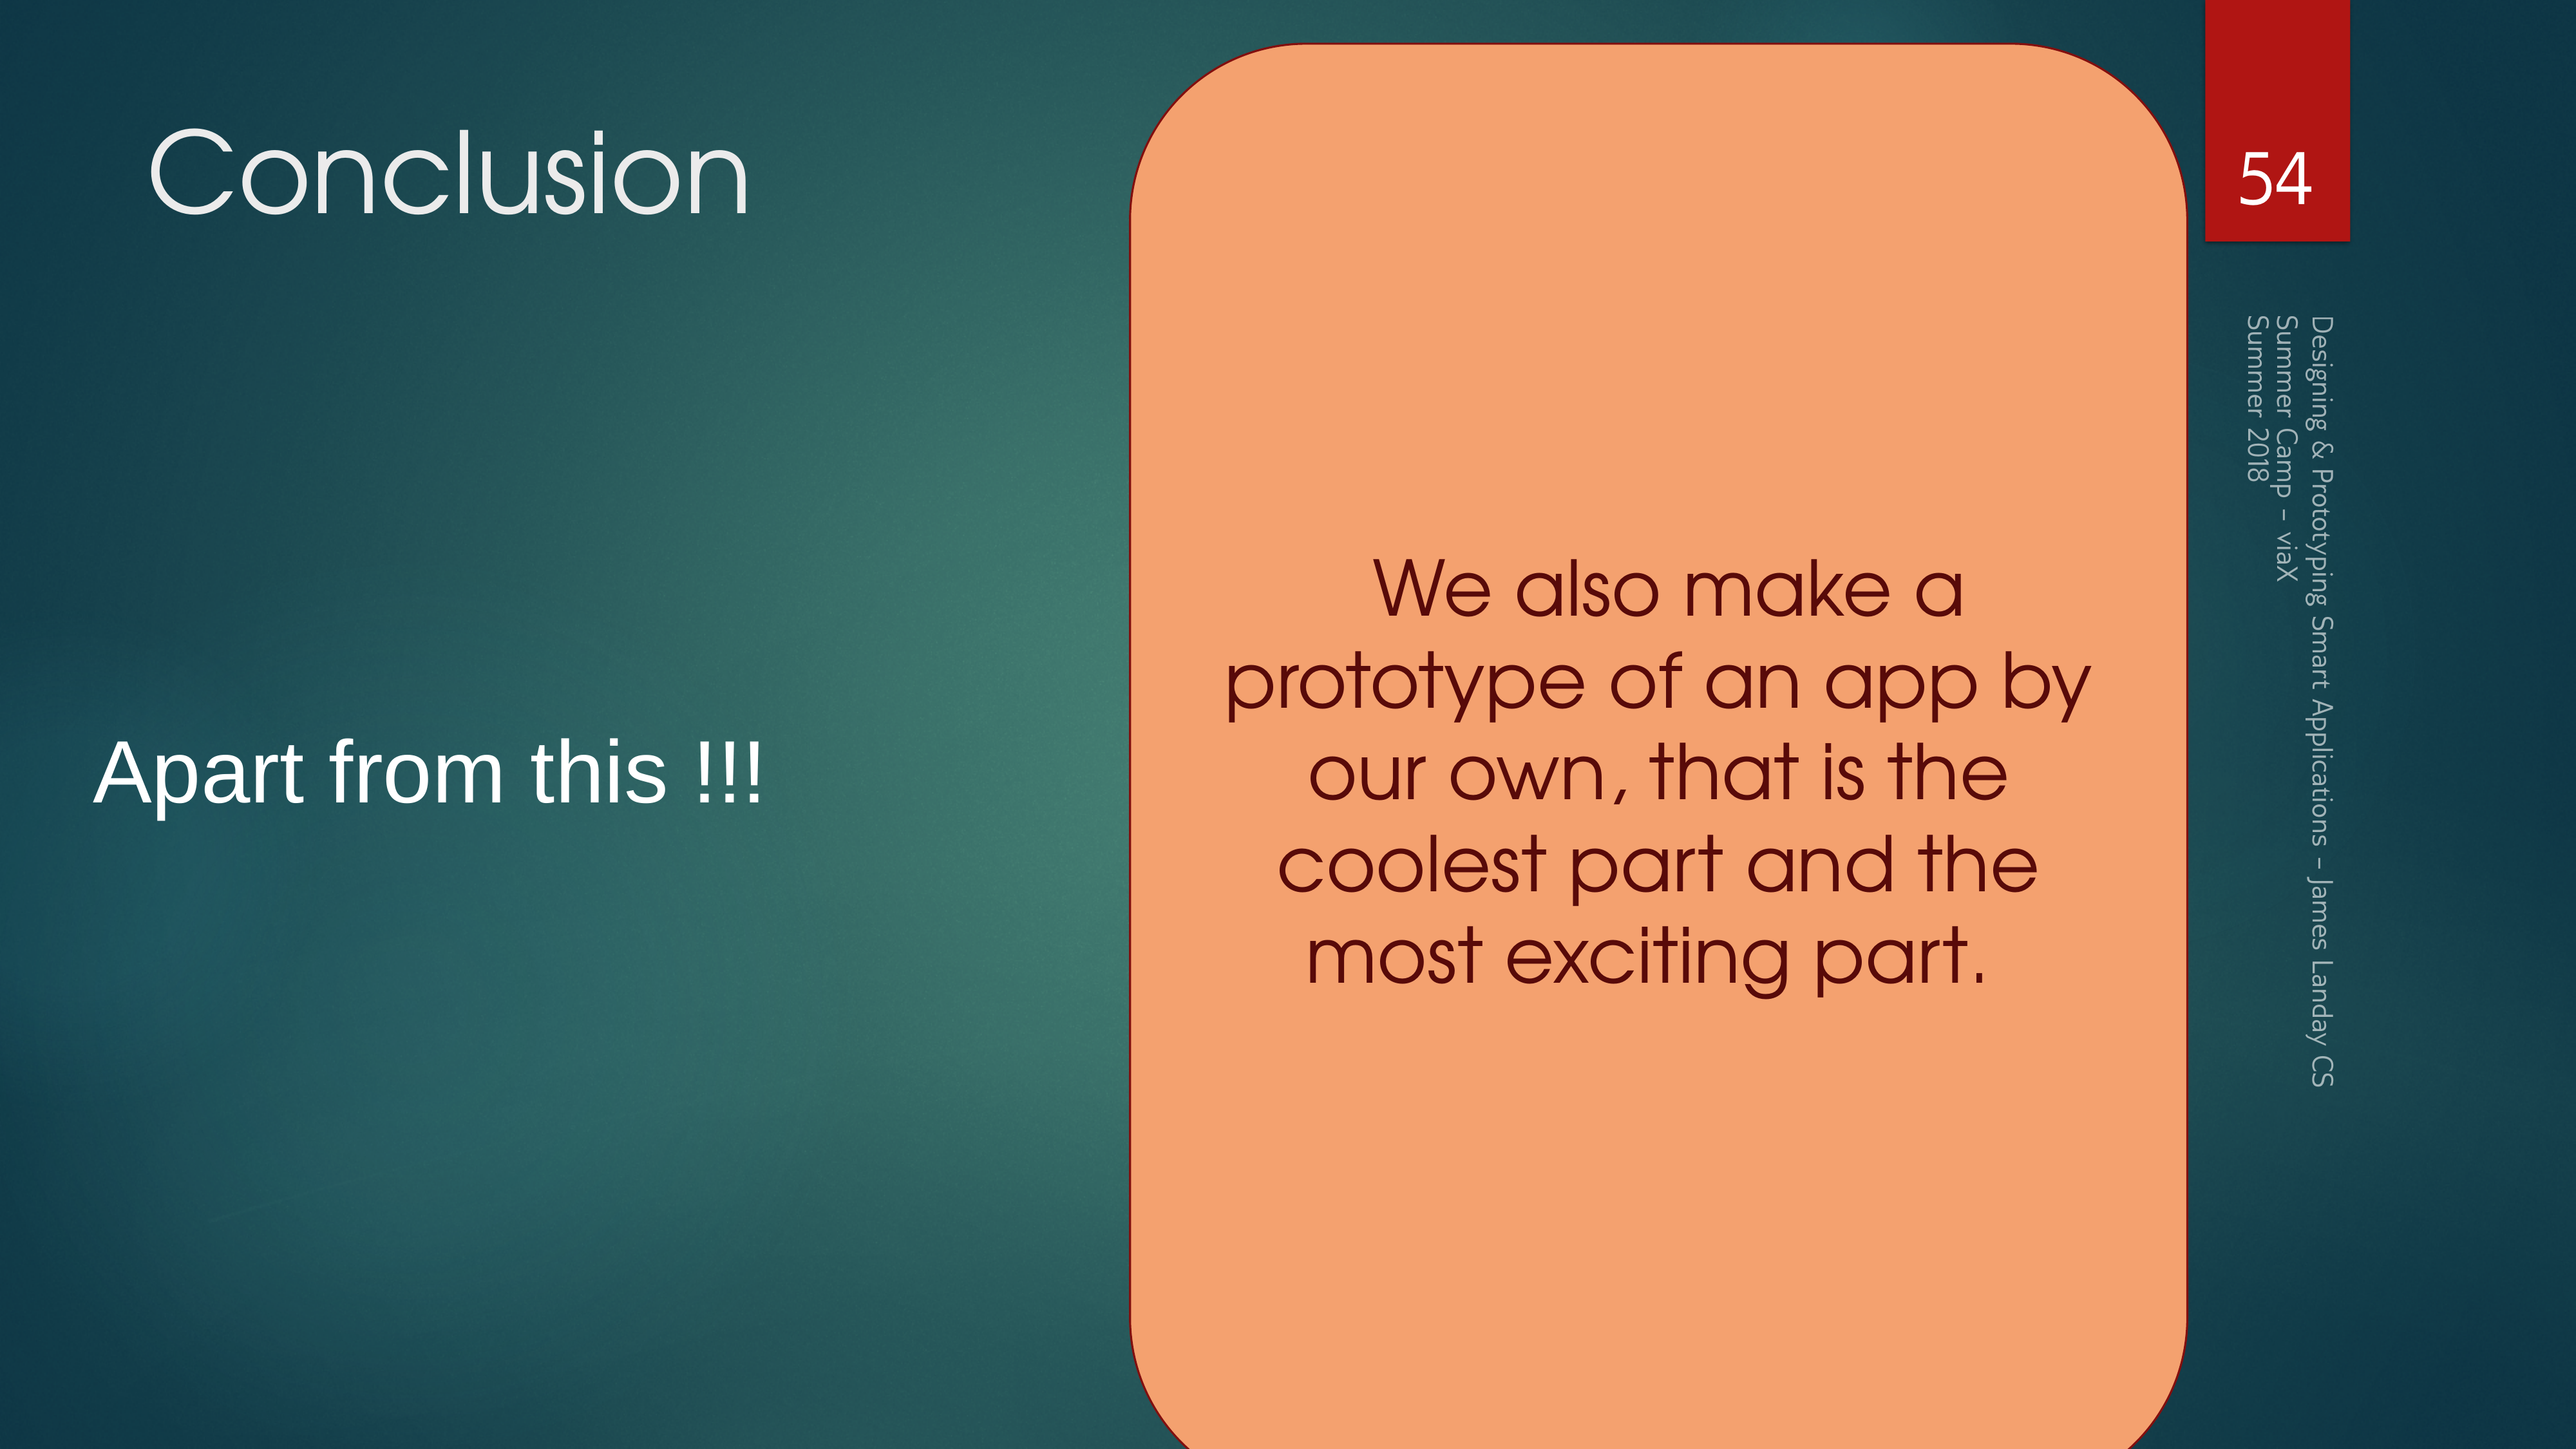

We also make a prototype of an app by our own, that is the coolest part and the most exciting part.
54
# Conclusion
Summer 2018

Apart from this !!!
Designing & Prototyping Smart Applications – James Landay CS Summer Camp – viaX